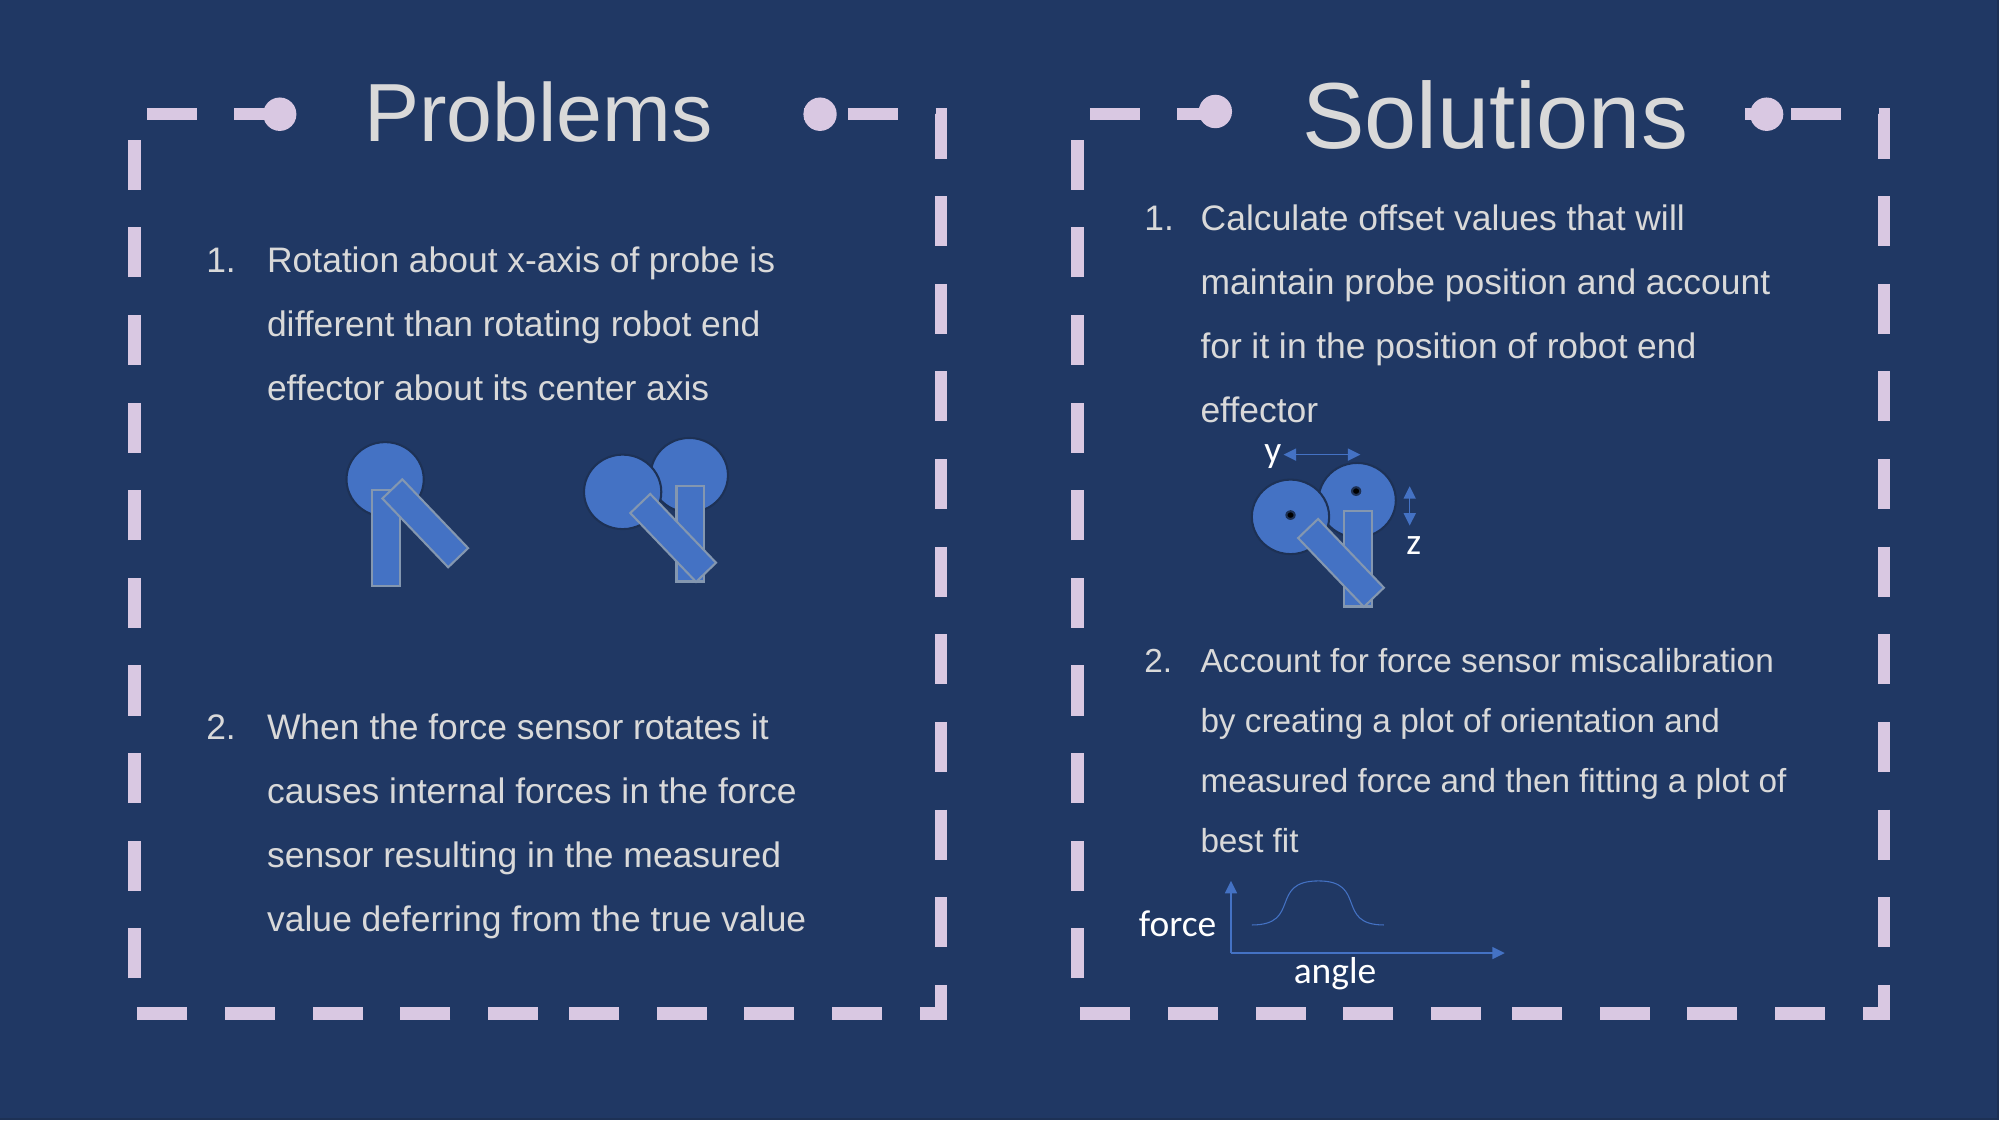

Solutions

# Problems

Calculate offset values that will maintain probe position and account for it in the position of robot end effector

Account for force sensor miscalibration by creating a plot of orientation and measured force and then fitting a plot of best fit

Rotation about x-axis of probe is different than rotating robot end effector about its center axis

When the force sensor rotates it causes internal forces in the force sensor resulting in the measured value deferring from the true value

y

z

force
angle